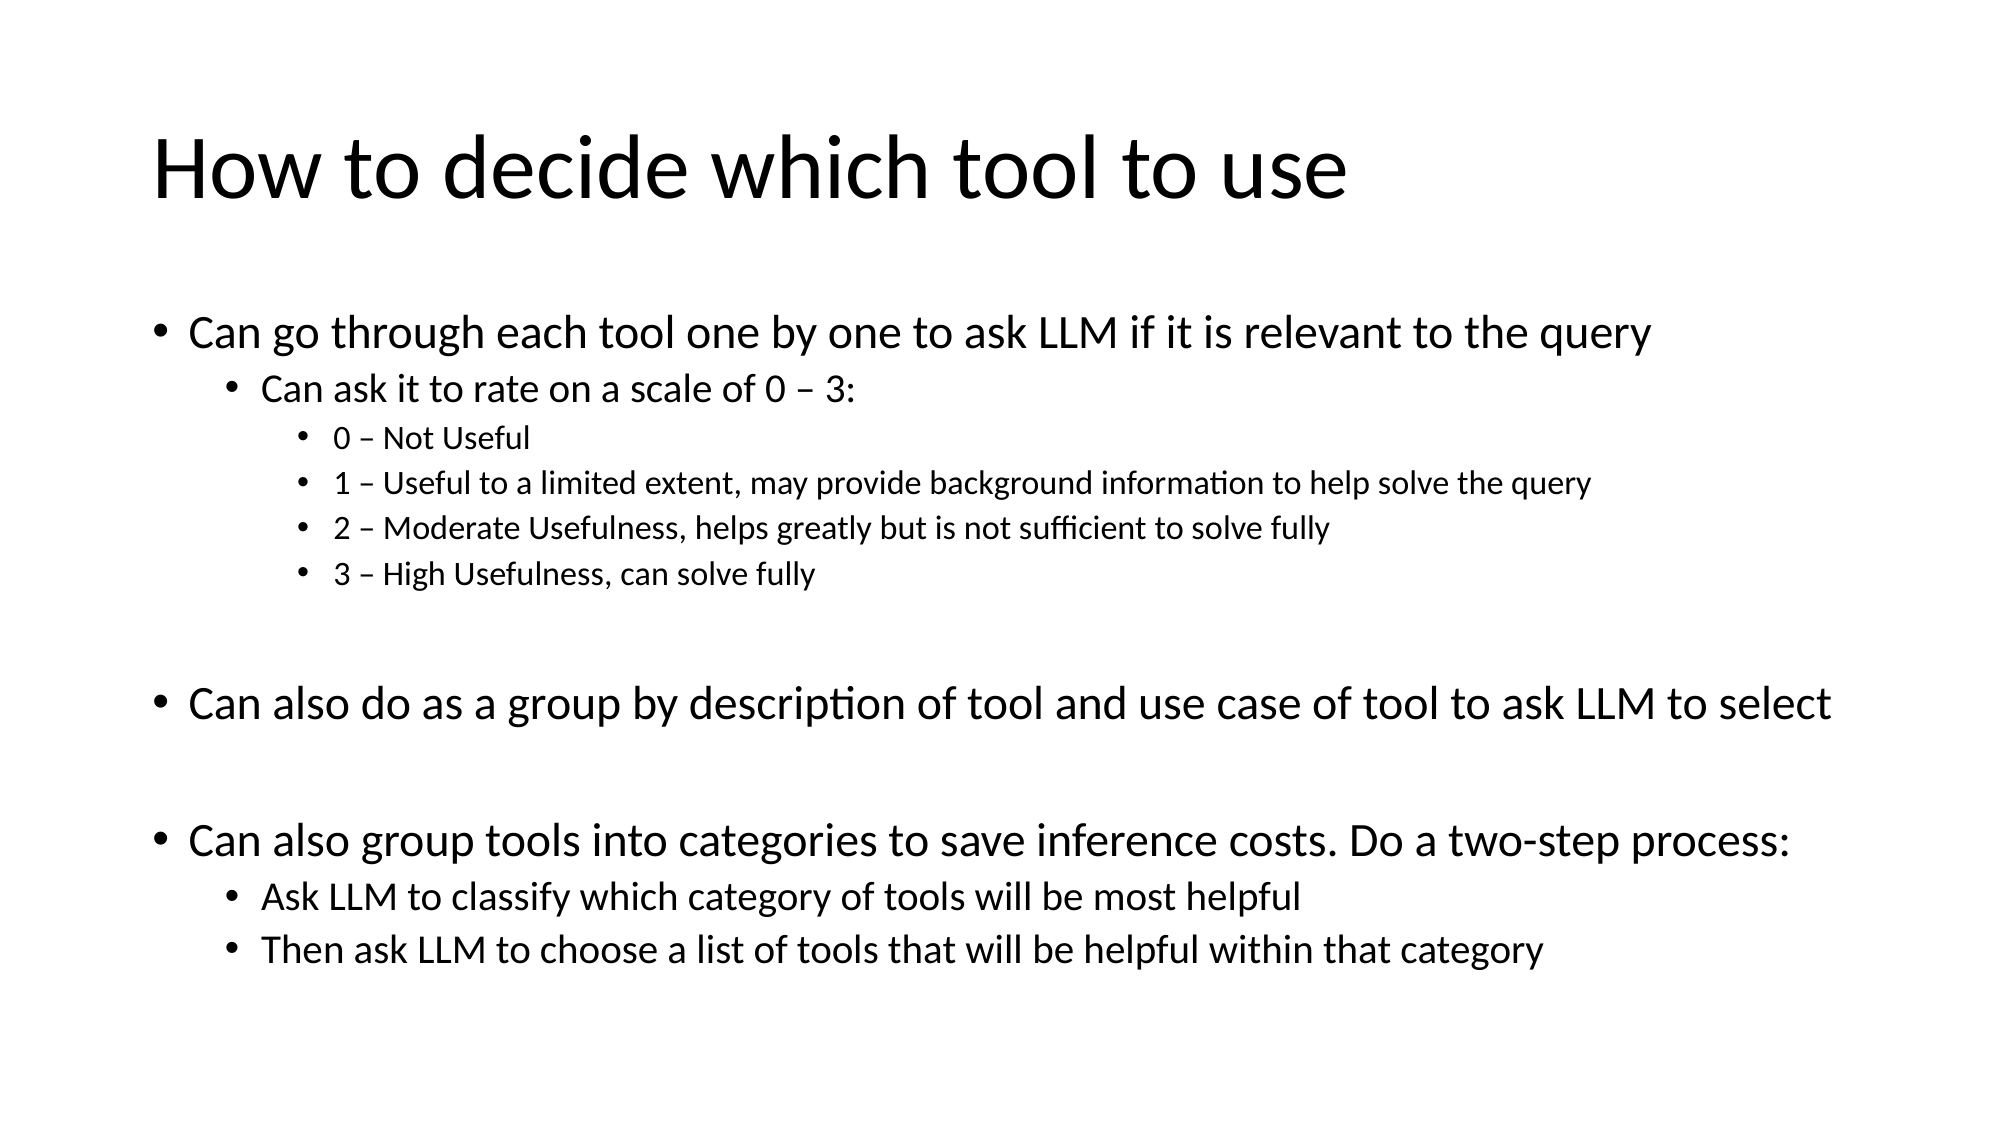

# How to decide which tool to use
Can go through each tool one by one to ask LLM if it is relevant to the query
Can ask it to rate on a scale of 0 – 3:
0 – Not Useful
1 – Useful to a limited extent, may provide background information to help solve the query
2 – Moderate Usefulness, helps greatly but is not sufficient to solve fully
3 – High Usefulness, can solve fully

Can also do as a group by description of tool and use case of tool to ask LLM to select

Can also group tools into categories to save inference costs. Do a two-step process:
Ask LLM to classify which category of tools will be most helpful
Then ask LLM to choose a list of tools that will be helpful within that category